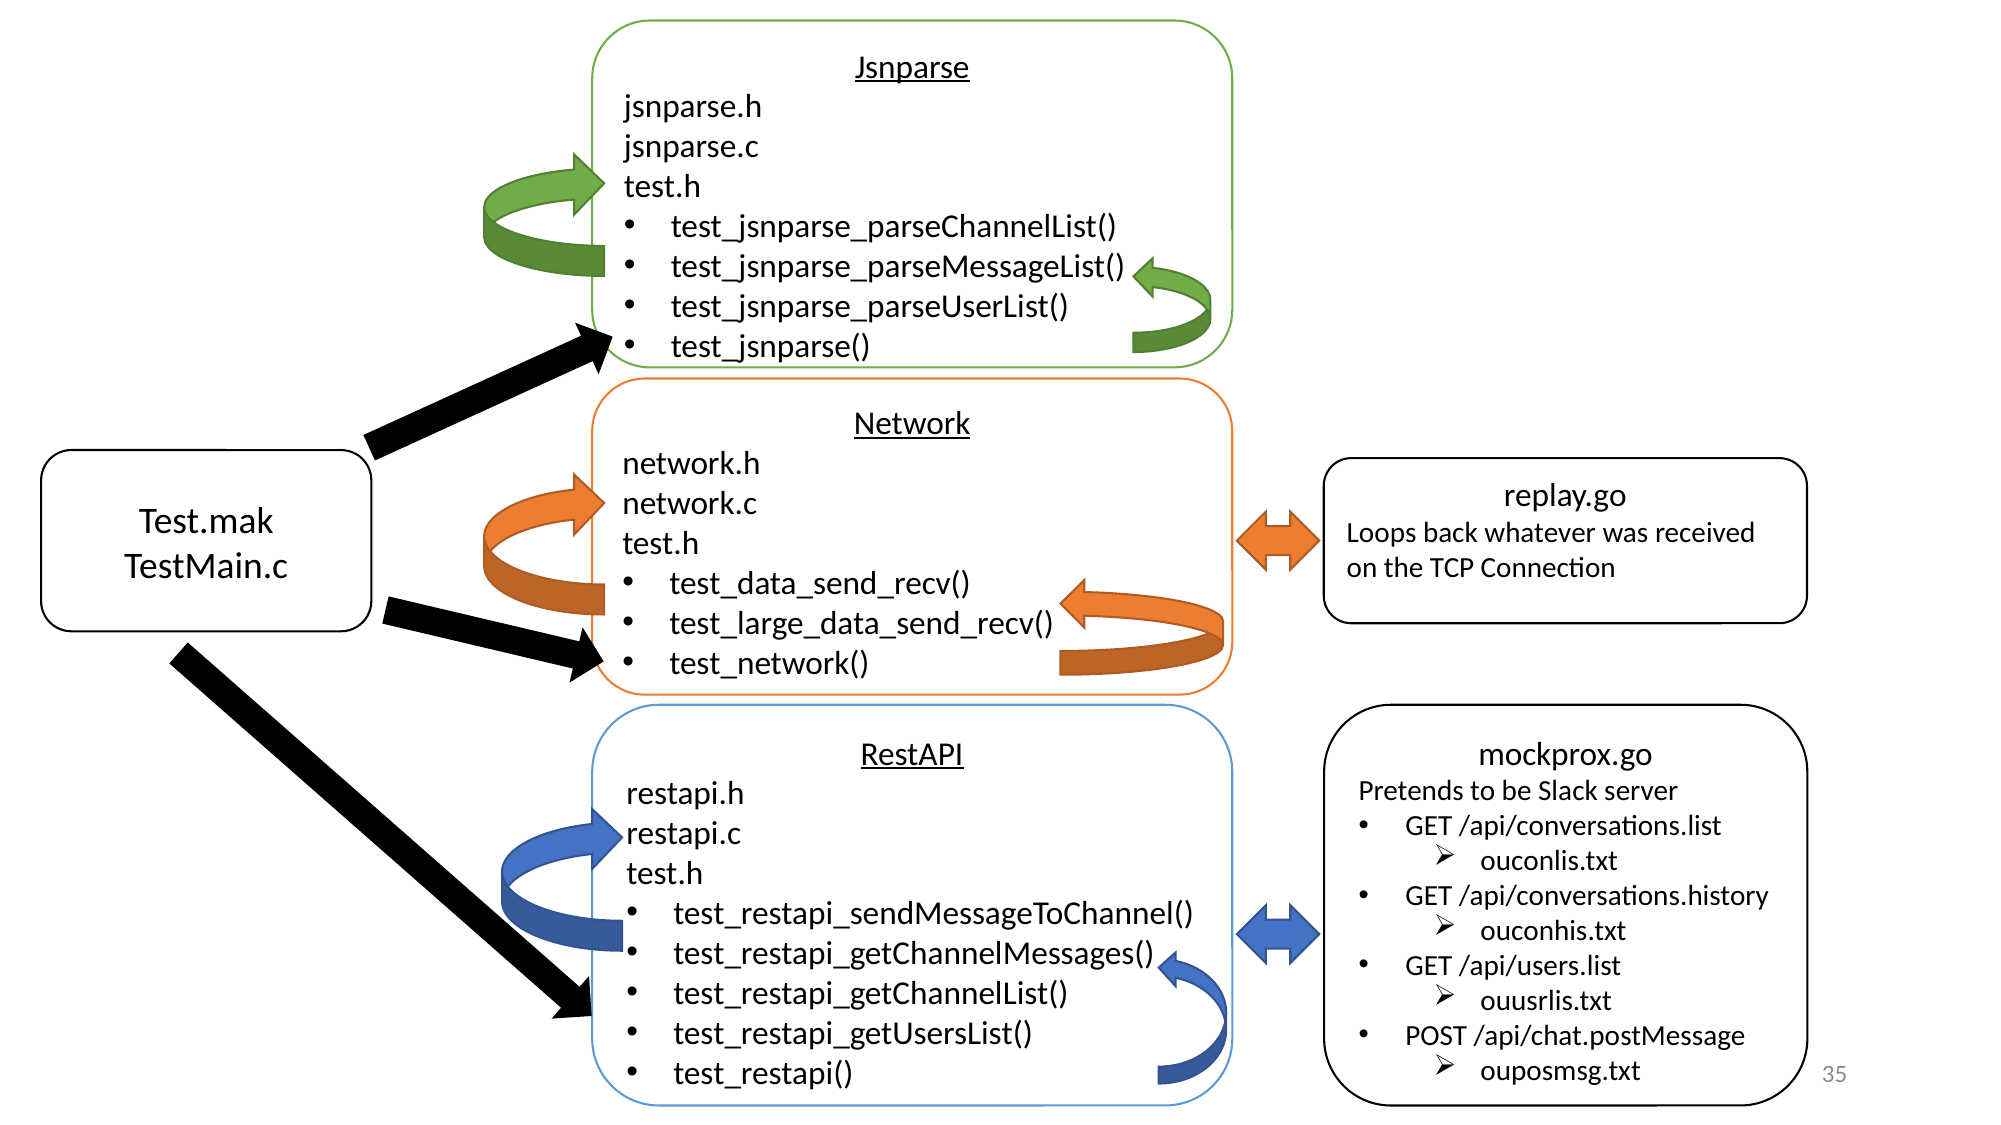

Jsnparse
jsnparse.h
jsnparse.c
test.h
test_jsnparse_parseChannelList()
test_jsnparse_parseMessageList()
test_jsnparse_parseUserList()
test_jsnparse()

Network
network.h
network.c
test.h
test_data_send_recv()
test_large_data_send_recv()
test_network()

Test.mak
TestMain.c
replay.go
Loops back whatever was received on the TCP Connection

RestAPI
restapi.h
restapi.c
test.h
test_restapi_sendMessageToChannel()
test_restapi_getChannelMessages()
test_restapi_getChannelList()
test_restapi_getUsersList()
test_restapi()

mockprox.go
Pretends to be Slack server
GET /api/conversations.list
ouconlis.txt
GET /api/conversations.history
ouconhis.txt
GET /api/users.list
ouusrlis.txt
POST /api/chat.postMessage
ouposmsg.txt

35